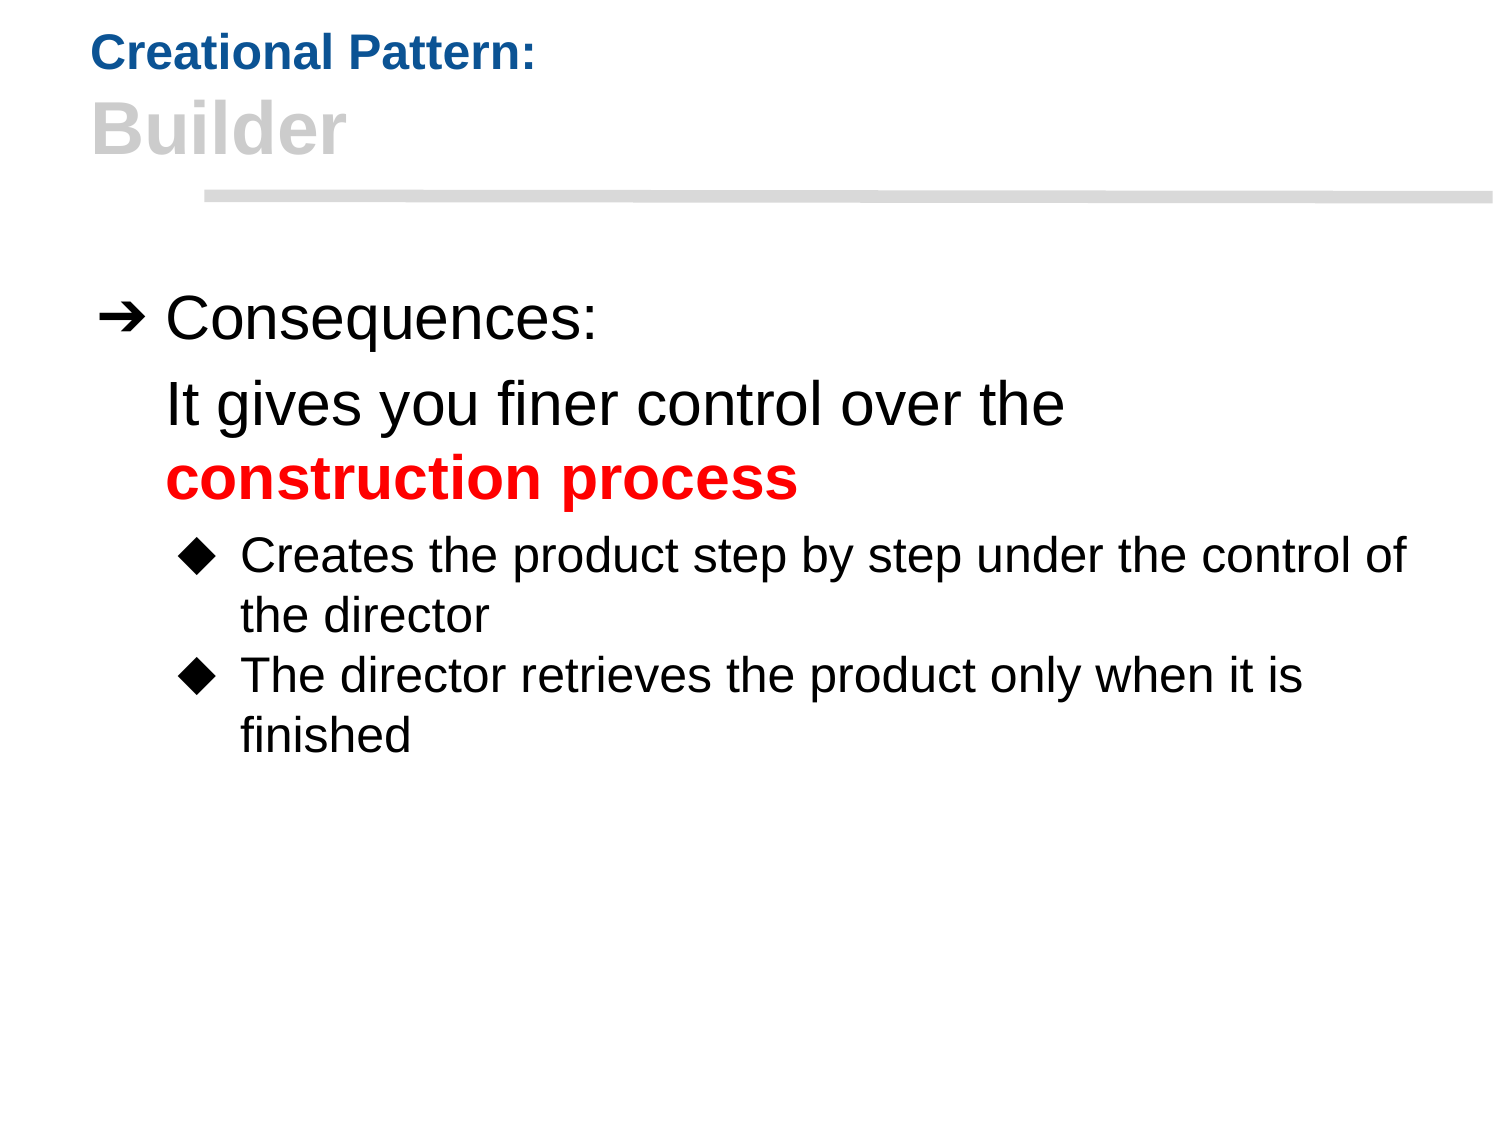

# Creational Pattern: Builder
Consequences:
It gives you finer control over the construction process
Creates the product step by step under the control of the director
The director retrieves the product only when it is finished